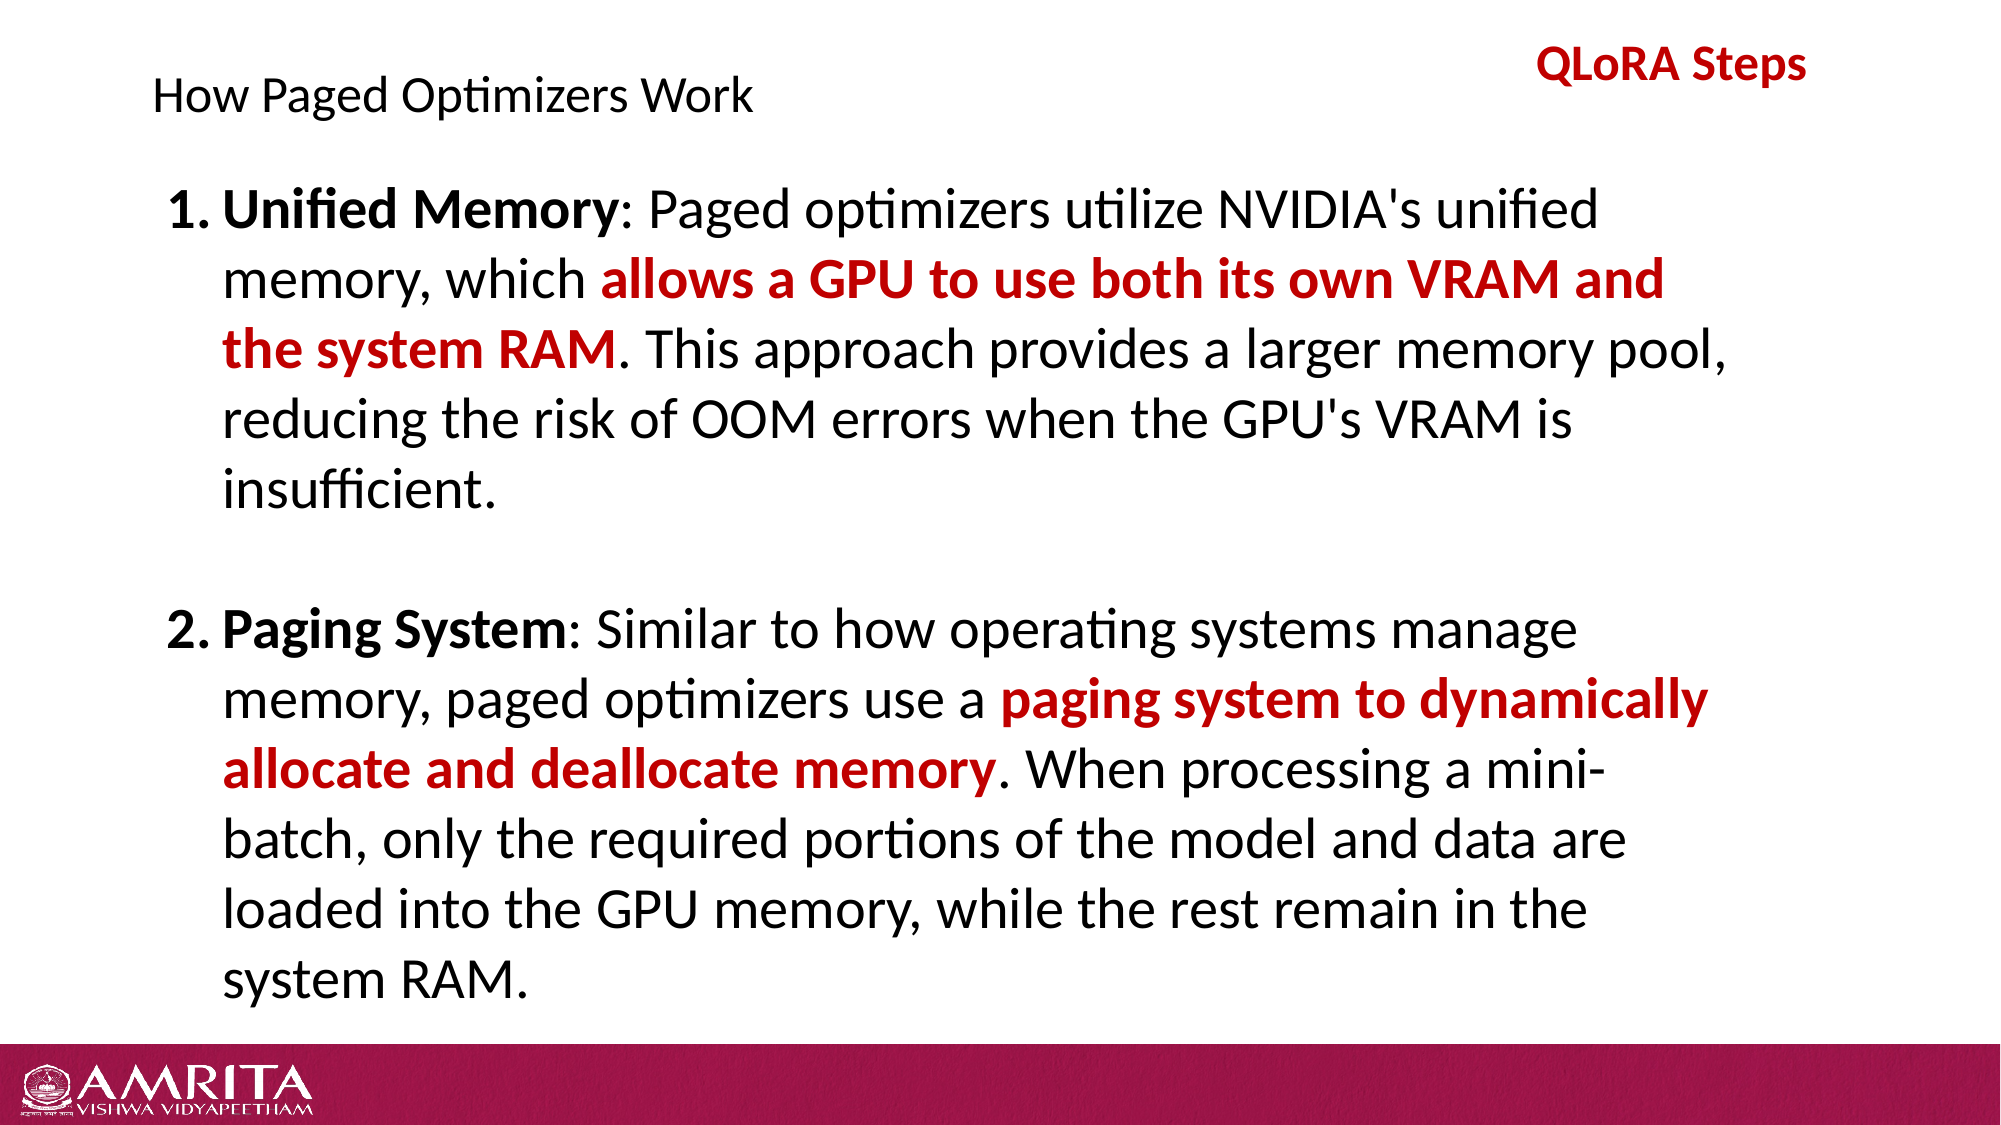

QLoRA Steps
# How Paged Optimizers Work

Unified Memory: Paged optimizers utilize NVIDIA's unified memory, which allows a GPU to use both its own VRAM and the system RAM. This approach provides a larger memory pool, reducing the risk of OOM errors when the GPU's VRAM is insufficient.

Paging System: Similar to how operating systems manage memory, paged optimizers use a paging system to dynamically allocate and deallocate memory. When processing a mini-batch, only the required portions of the model and data are loaded into the GPU memory, while the rest remain in the system RAM.